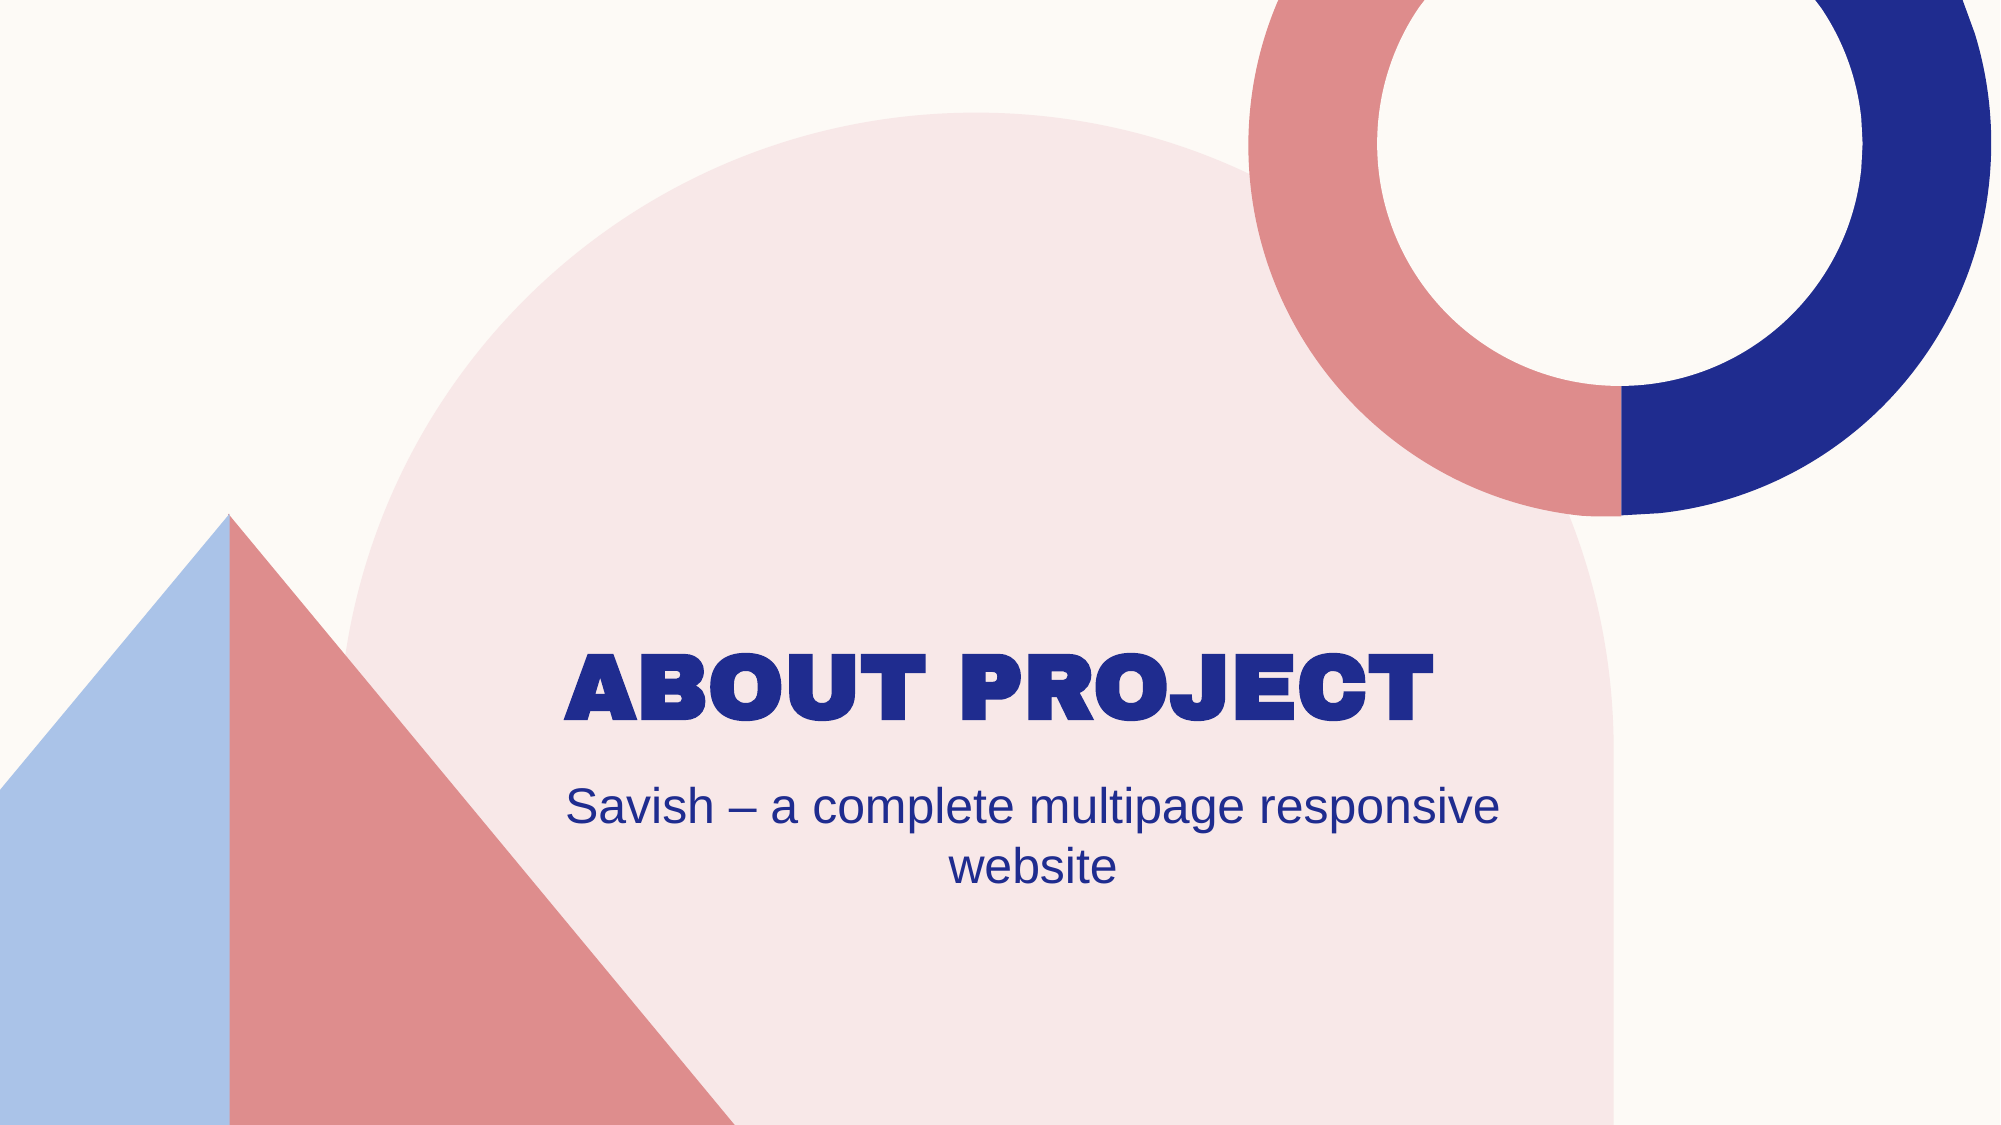

# About project
Savish – a complete multipage responsive website